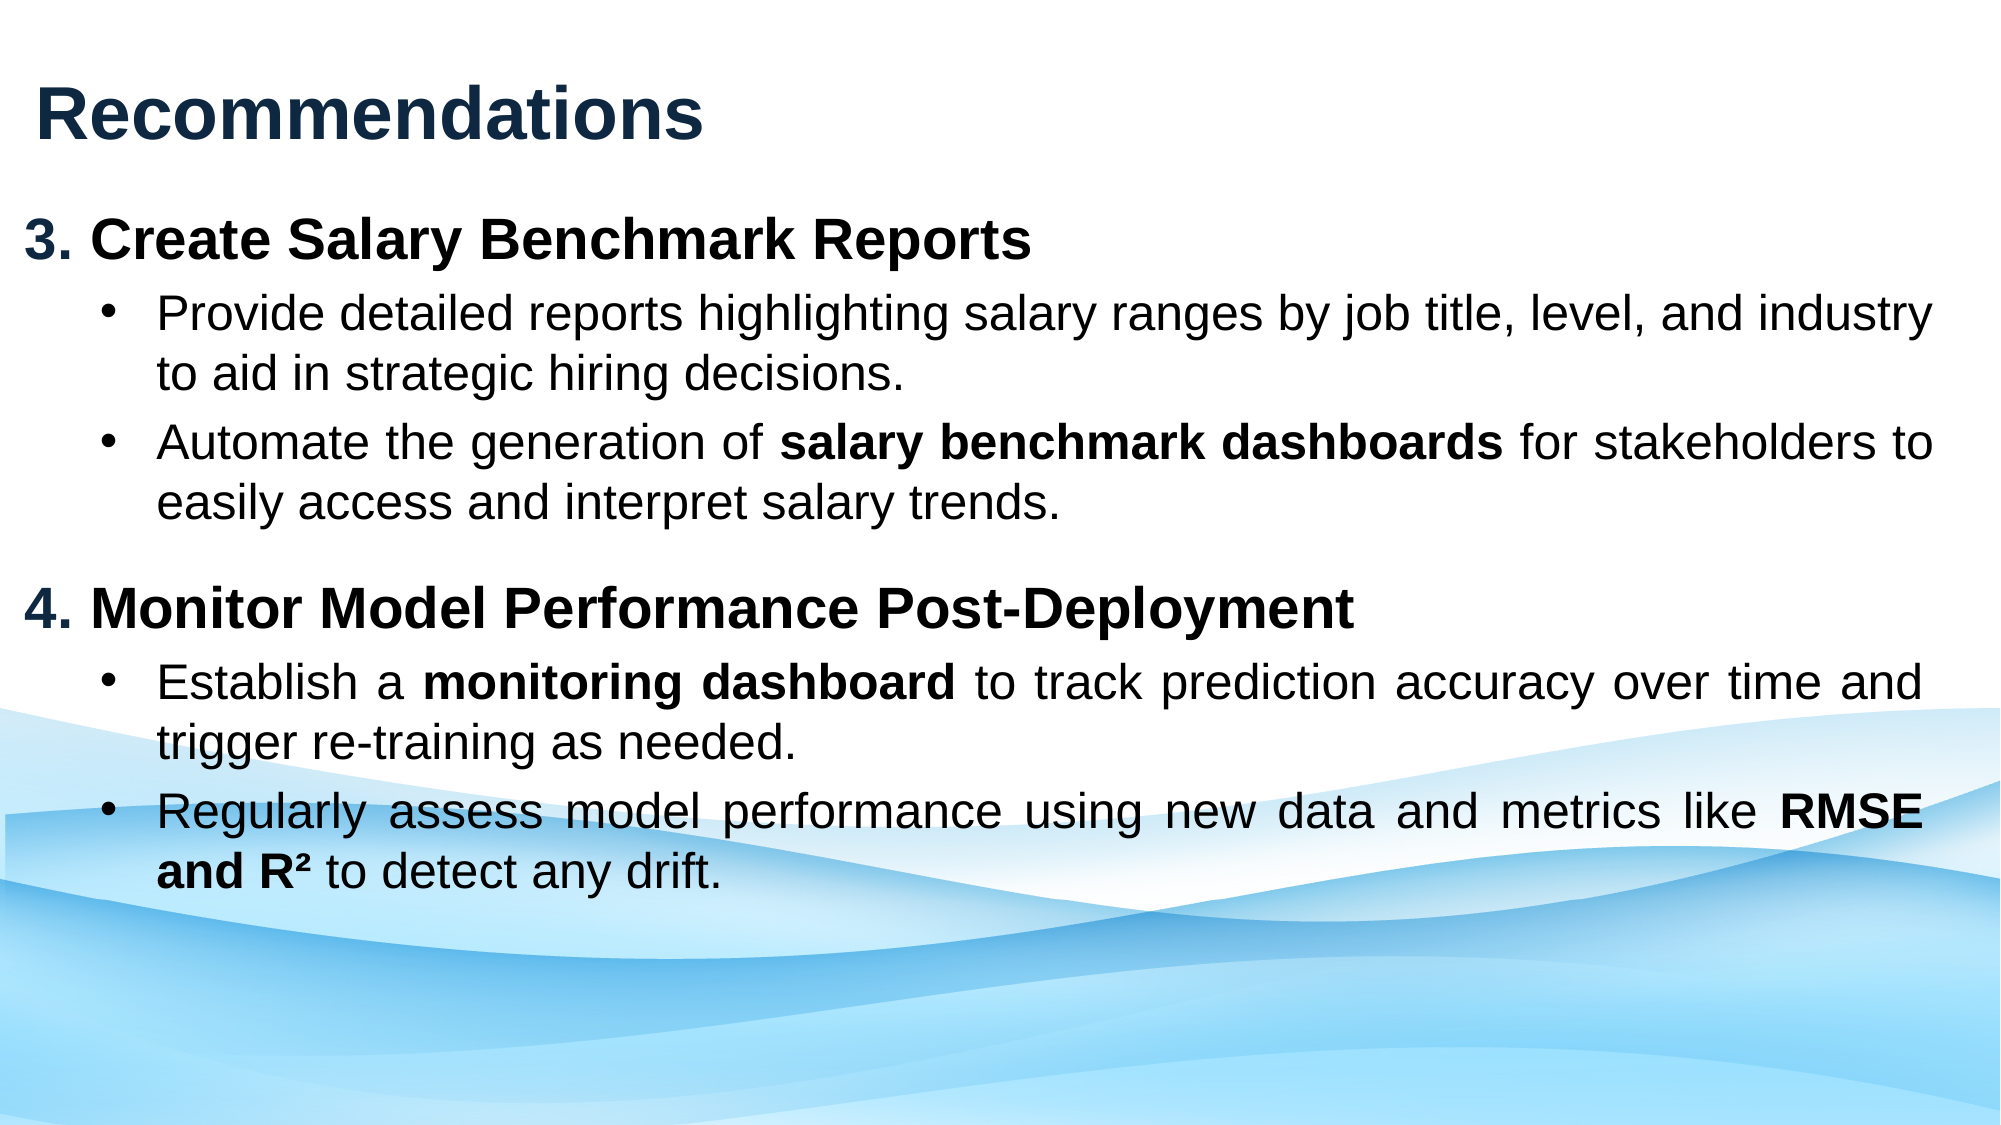

Recommendations
3. Create Salary Benchmark Reports
Provide detailed reports highlighting salary ranges by job title, level, and industry to aid in strategic hiring decisions.
Automate the generation of salary benchmark dashboards for stakeholders to easily access and interpret salary trends.
4. Monitor Model Performance Post-Deployment
Establish a monitoring dashboard to track prediction accuracy over time and trigger re-training as needed.
Regularly assess model performance using new data and metrics like RMSE and R² to detect any drift.